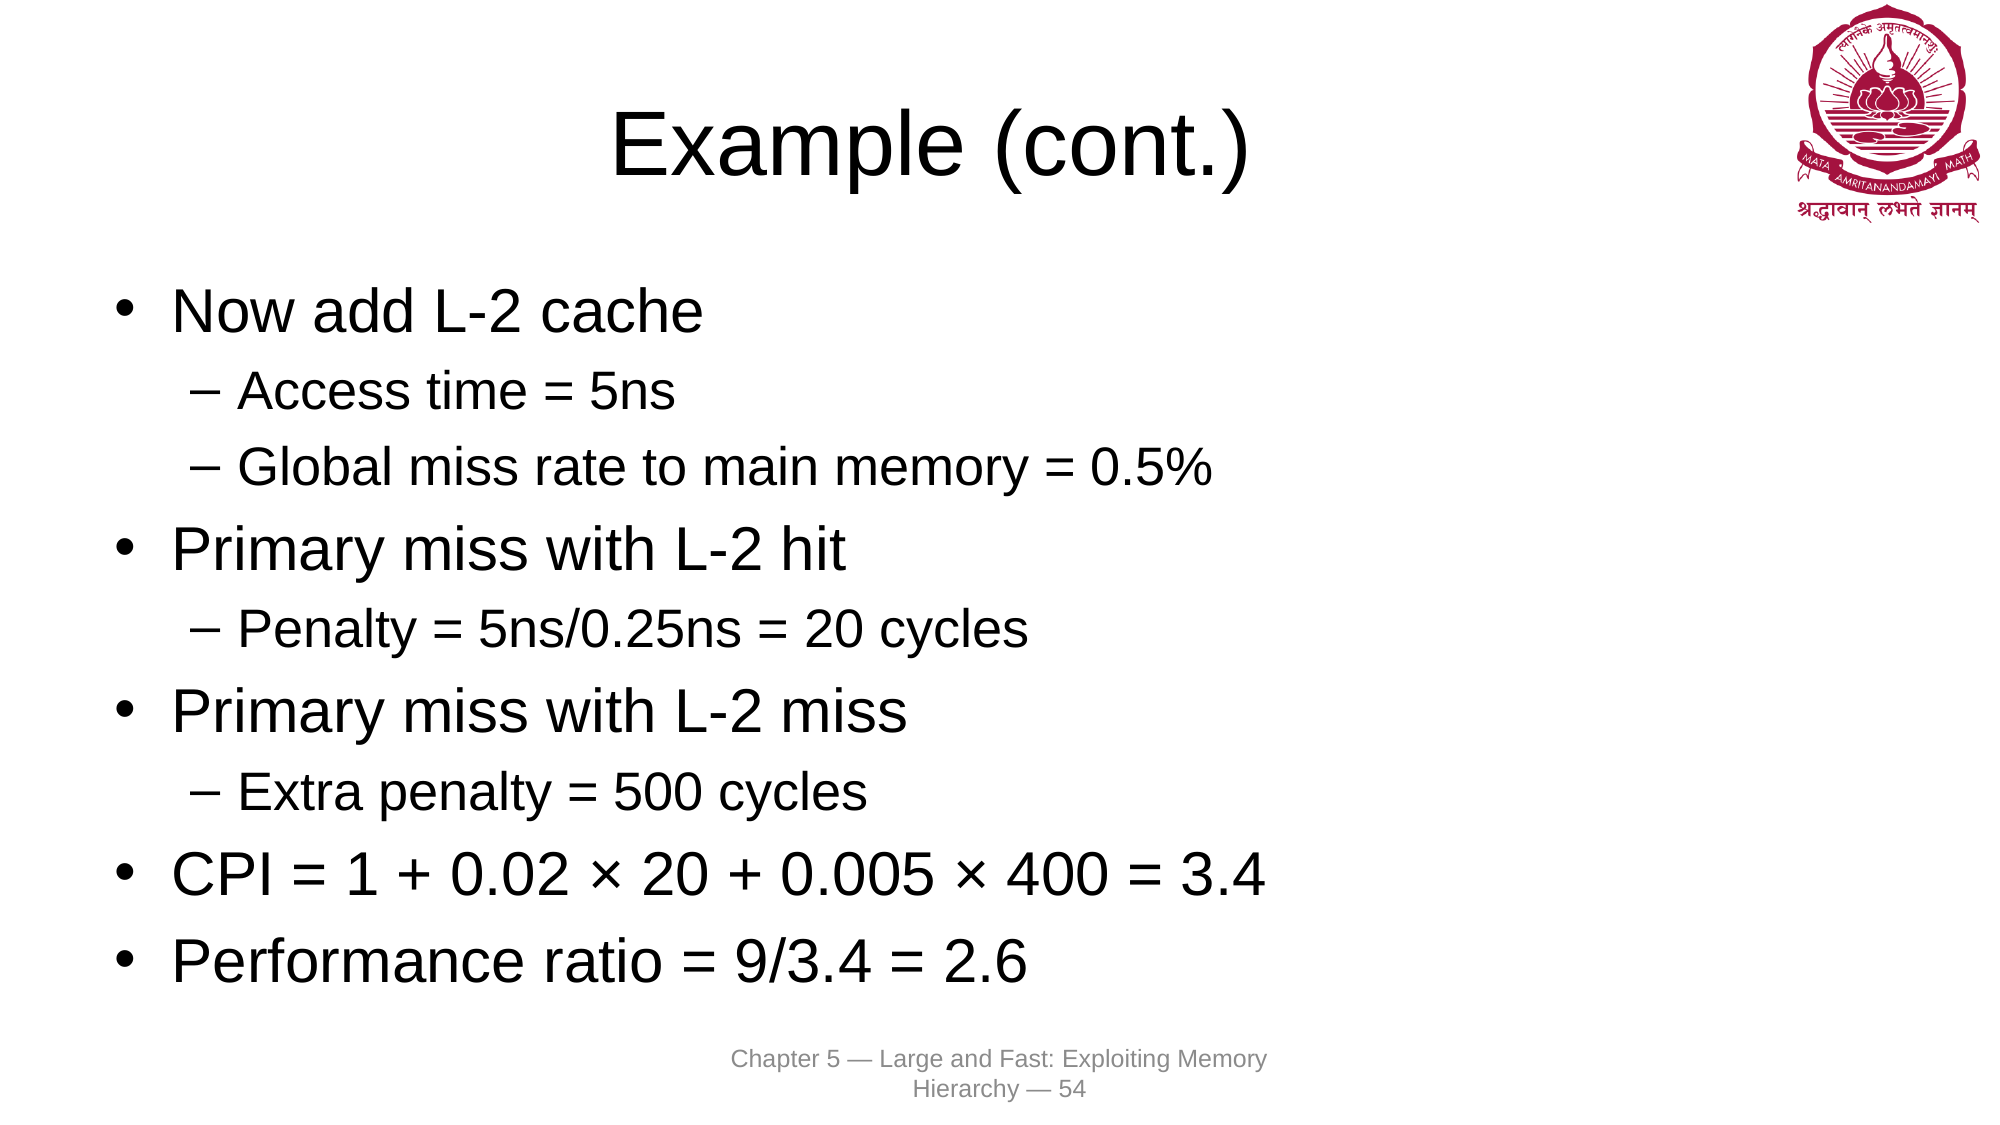

# Example (cont.)
Now add L-2 cache
Access time = 5ns
Global miss rate to main memory = 0.5%
Primary miss with L-2 hit
Penalty = 5ns/0.25ns = 20 cycles
Primary miss with L-2 miss
Extra penalty = 500 cycles
CPI = 1 + 0.02 × 20 + 0.005 × 400 = 3.4
Performance ratio = 9/3.4 = 2.6
Chapter 5 — Large and Fast: Exploiting Memory Hierarchy — 54